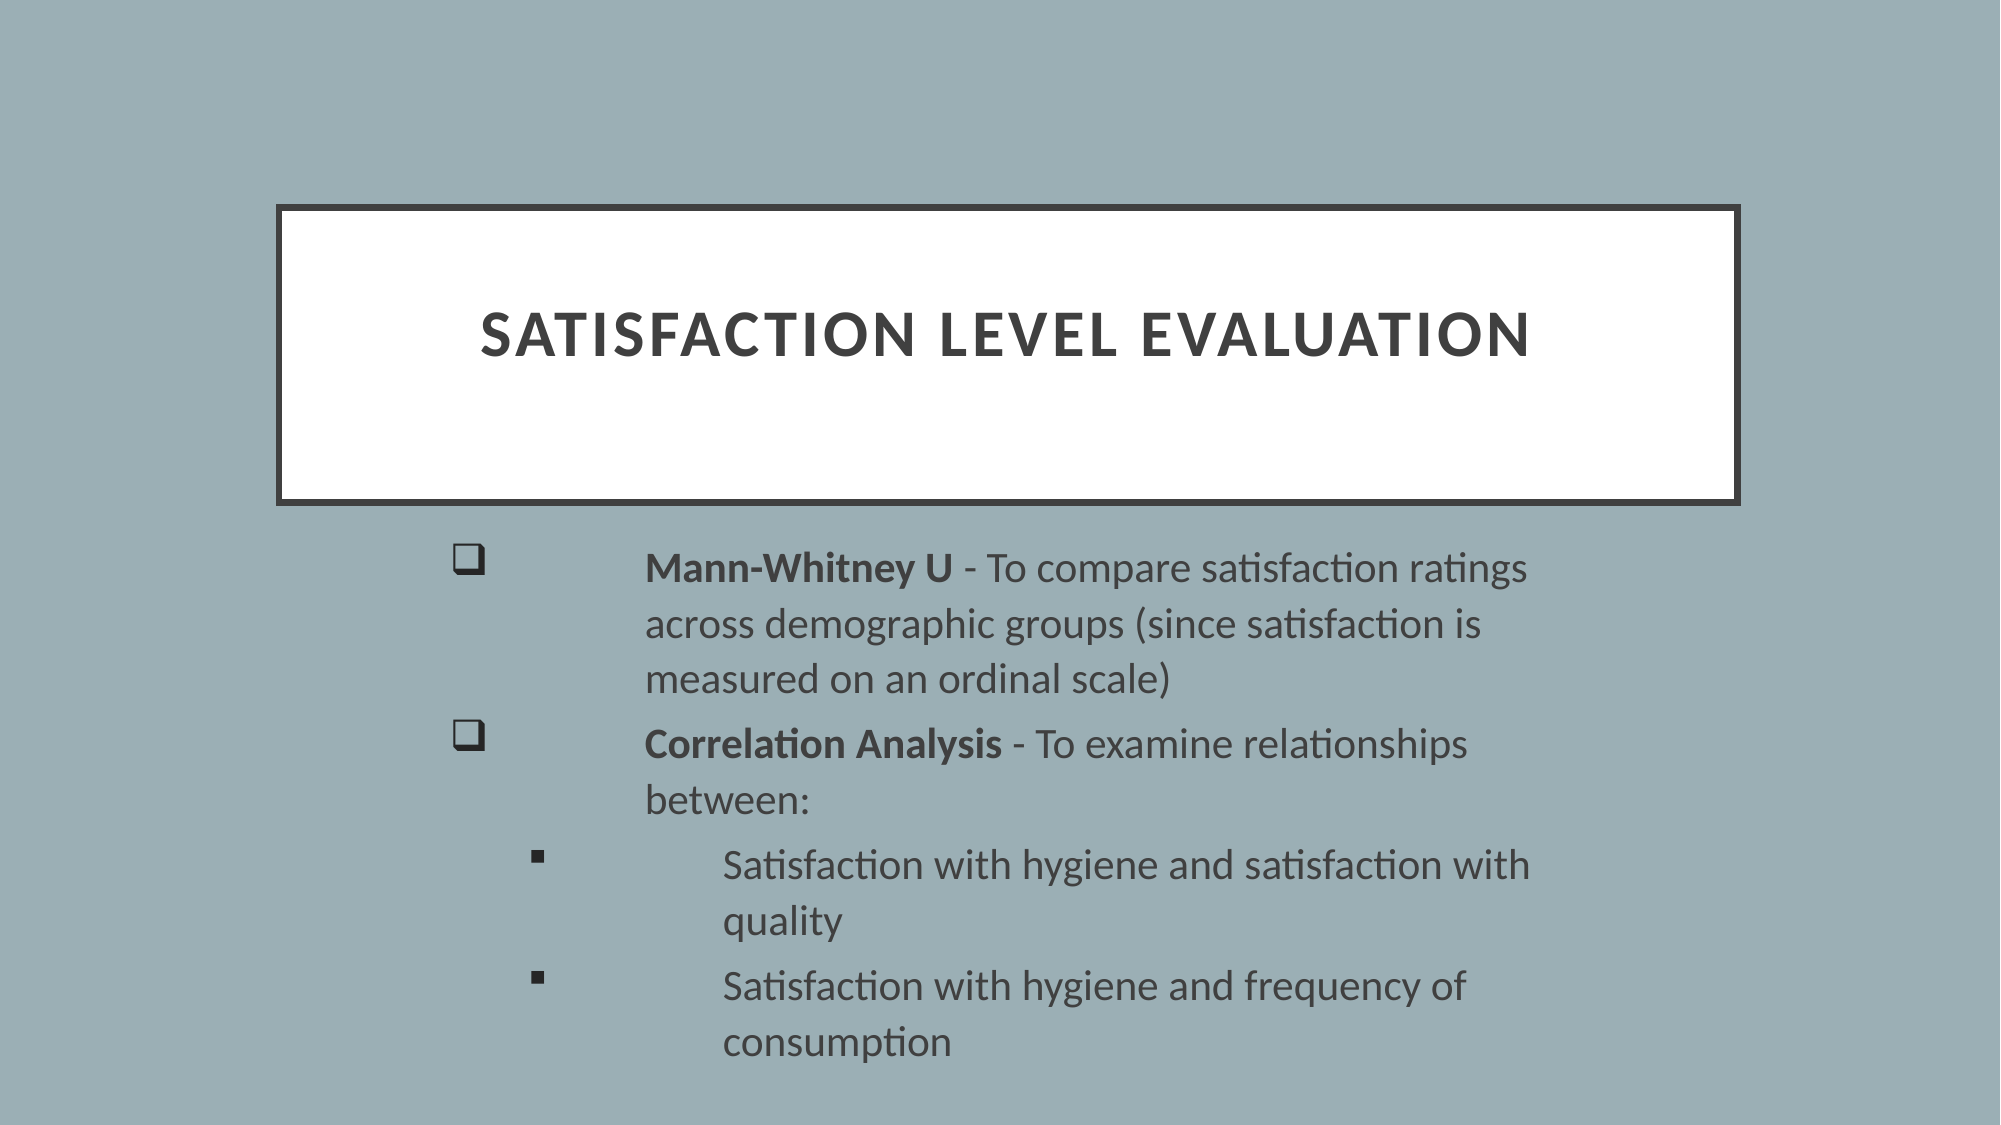

# Satisfaction Level Evaluation
Mann-Whitney U - To compare satisfaction ratings across demographic groups (since satisfaction is measured on an ordinal scale)
Correlation Analysis - To examine relationships between:
Satisfaction with hygiene and satisfaction with quality
Satisfaction with hygiene and frequency of consumption